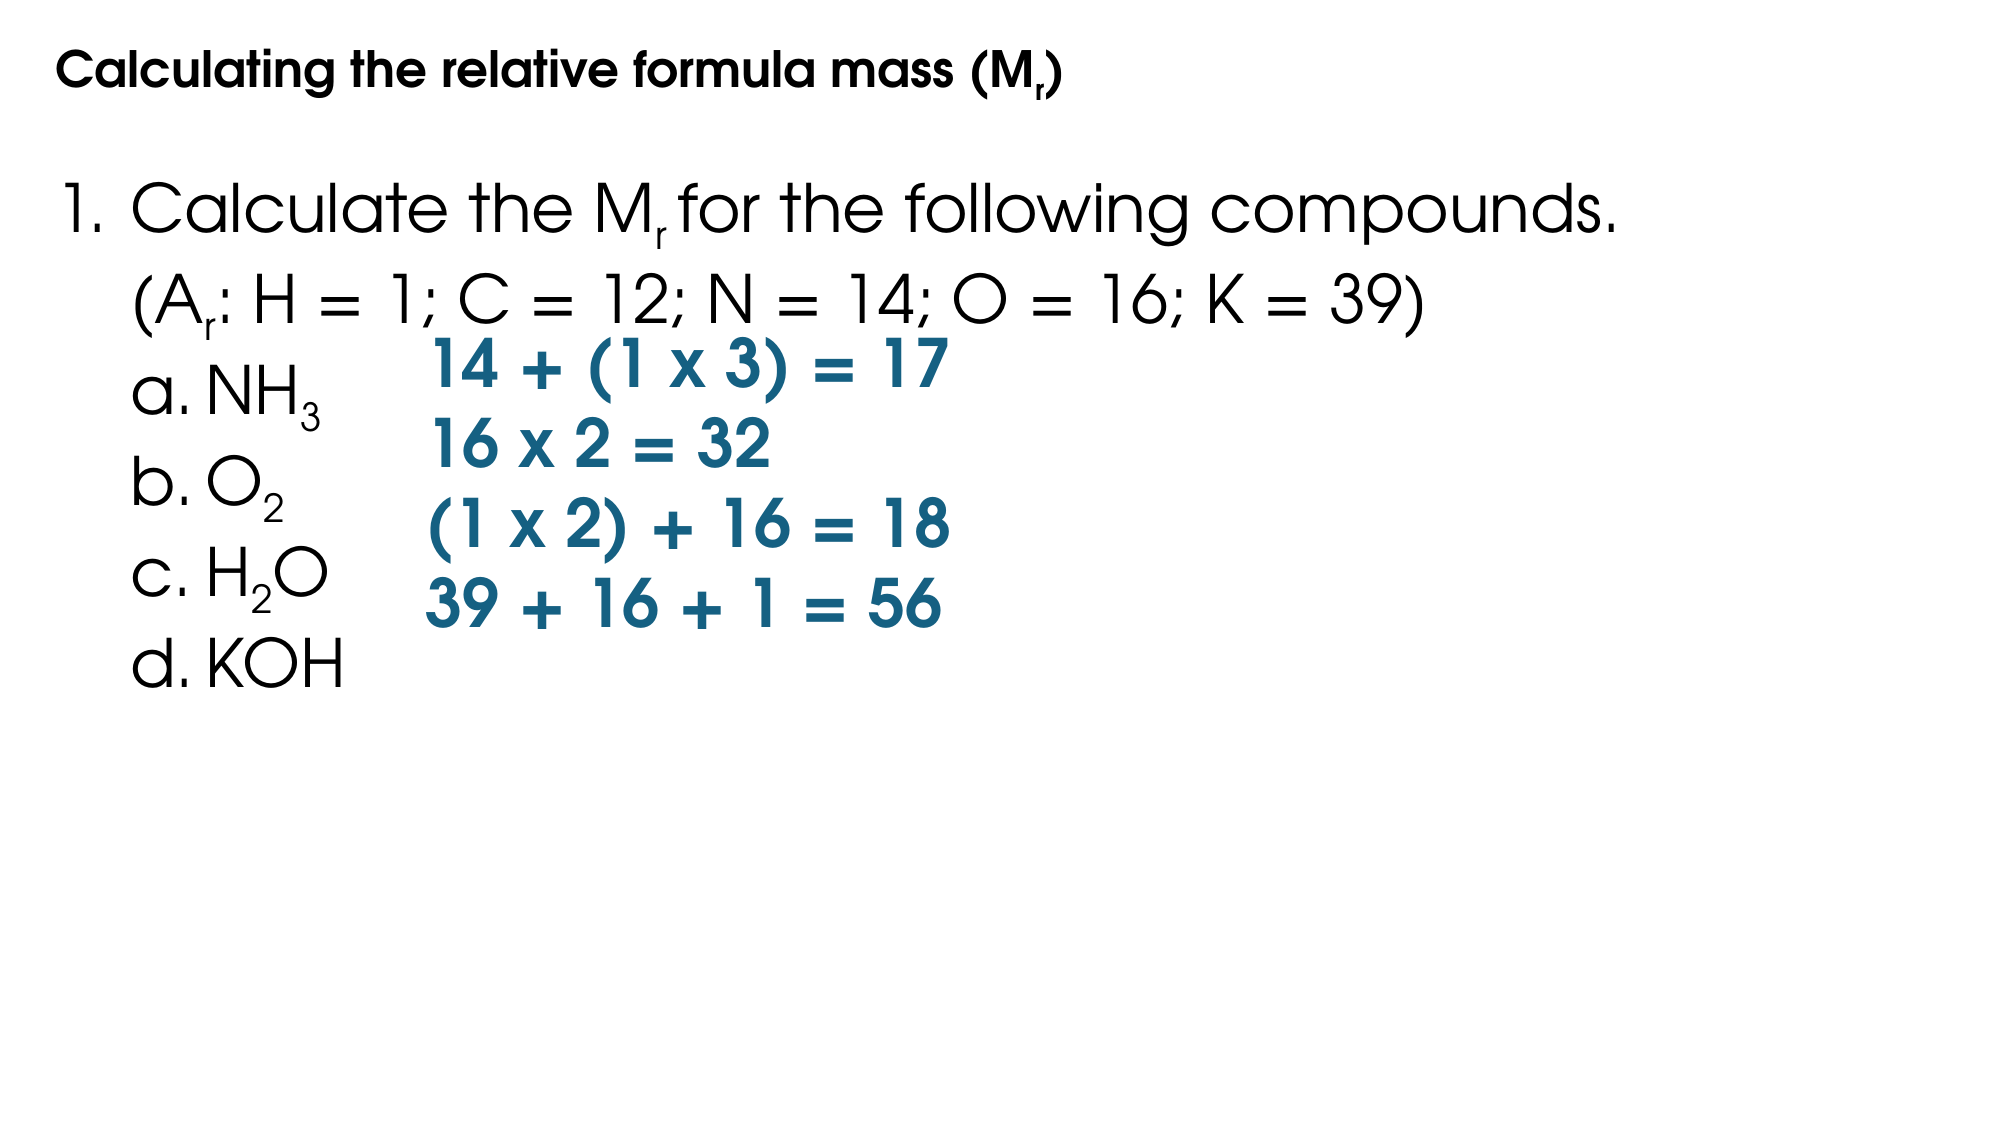

Calculating the relative formula mass (Mr)

Calculate the Mr for the following compounds.
(Ar: H = 1; C = 12; N = 14; O = 16; K = 39)
NH3
O2
H2O
KOH
14 + (1 x 3) = 17
16 x 2 = 32
(1 x 2) + 16 = 18
39 + 16 + 1 = 56